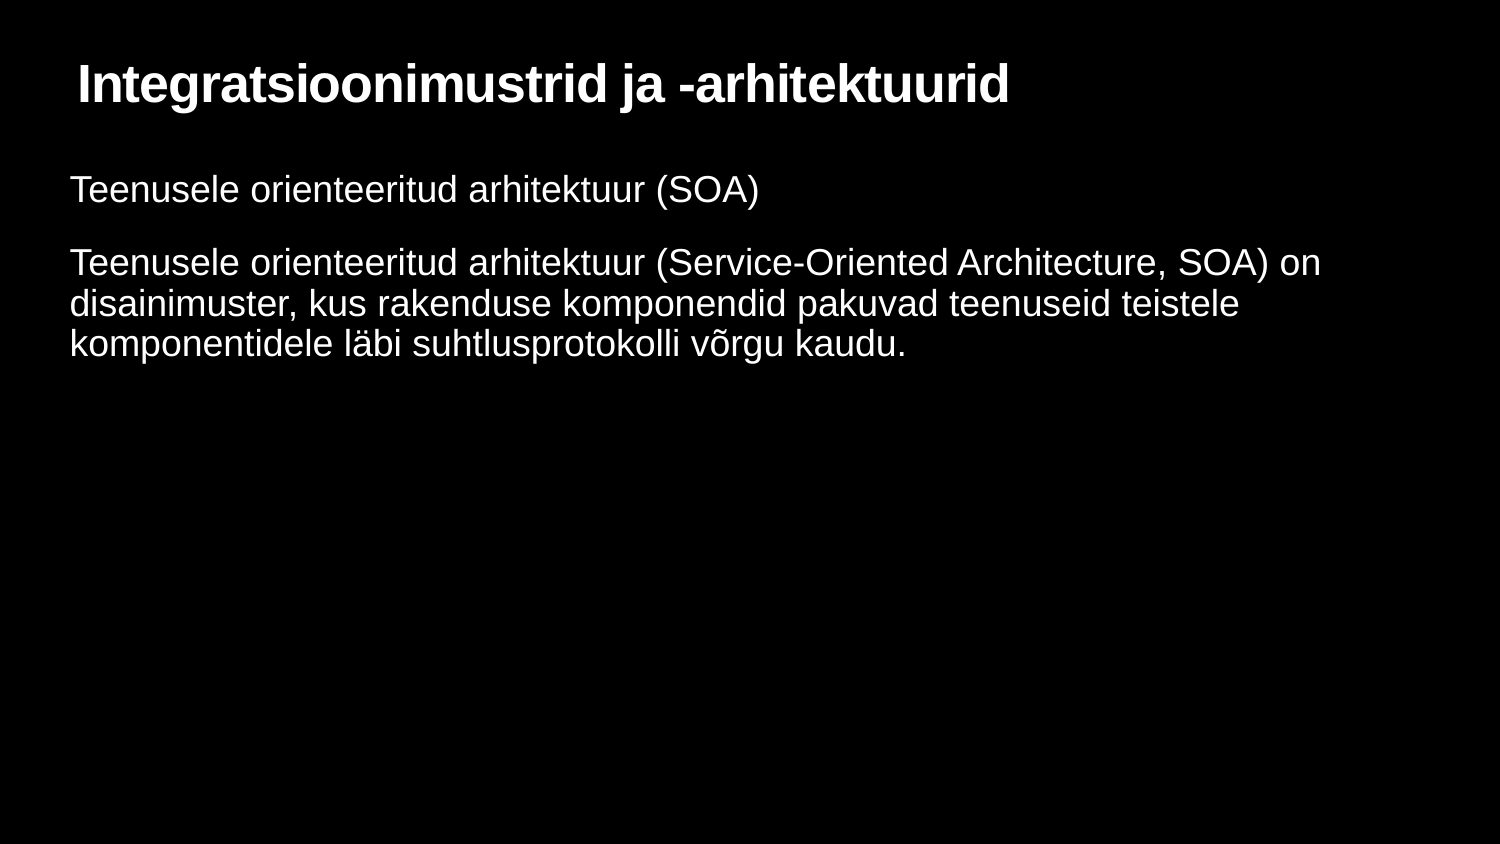

# Integratsioonimustrid ja -arhitektuurid
Teenusele orienteeritud arhitektuur (SOA)
Teenusele orienteeritud arhitektuur (Service-Oriented Architecture, SOA) on disainimuster, kus rakenduse komponendid pakuvad teenuseid teistele komponentidele läbi suhtlusprotokolli võrgu kaudu.